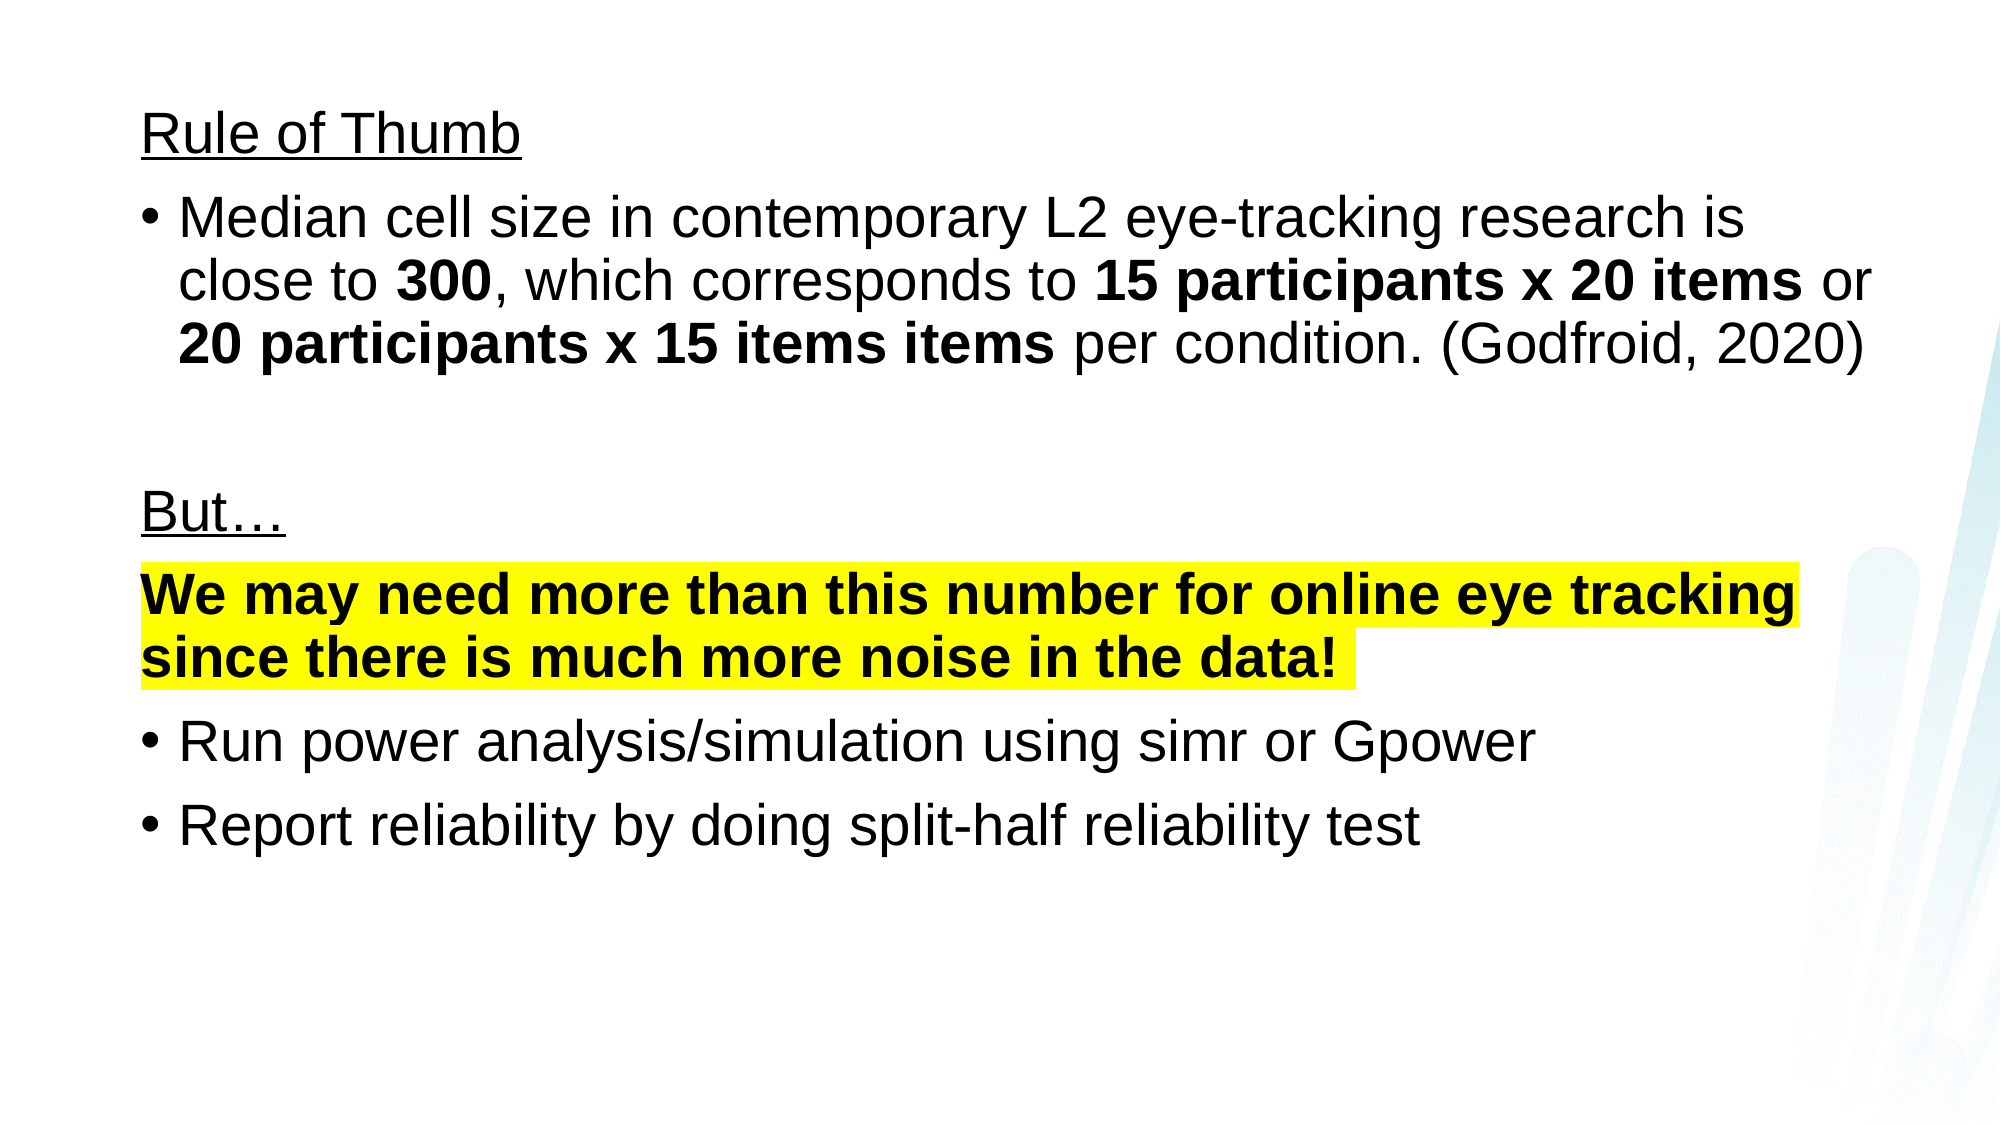

Rule of Thumb
Median cell size in contemporary L2 eye-tracking research is close to 300, which corresponds to 15 participants x 20 items or 20 participants x 15 items items per condition. (Godfroid, 2020)

But…
We may need more than this number for online eye tracking since there is much more noise in the data!
Run power analysis/simulation using simr or Gpower
Report reliability by doing split-half reliability test